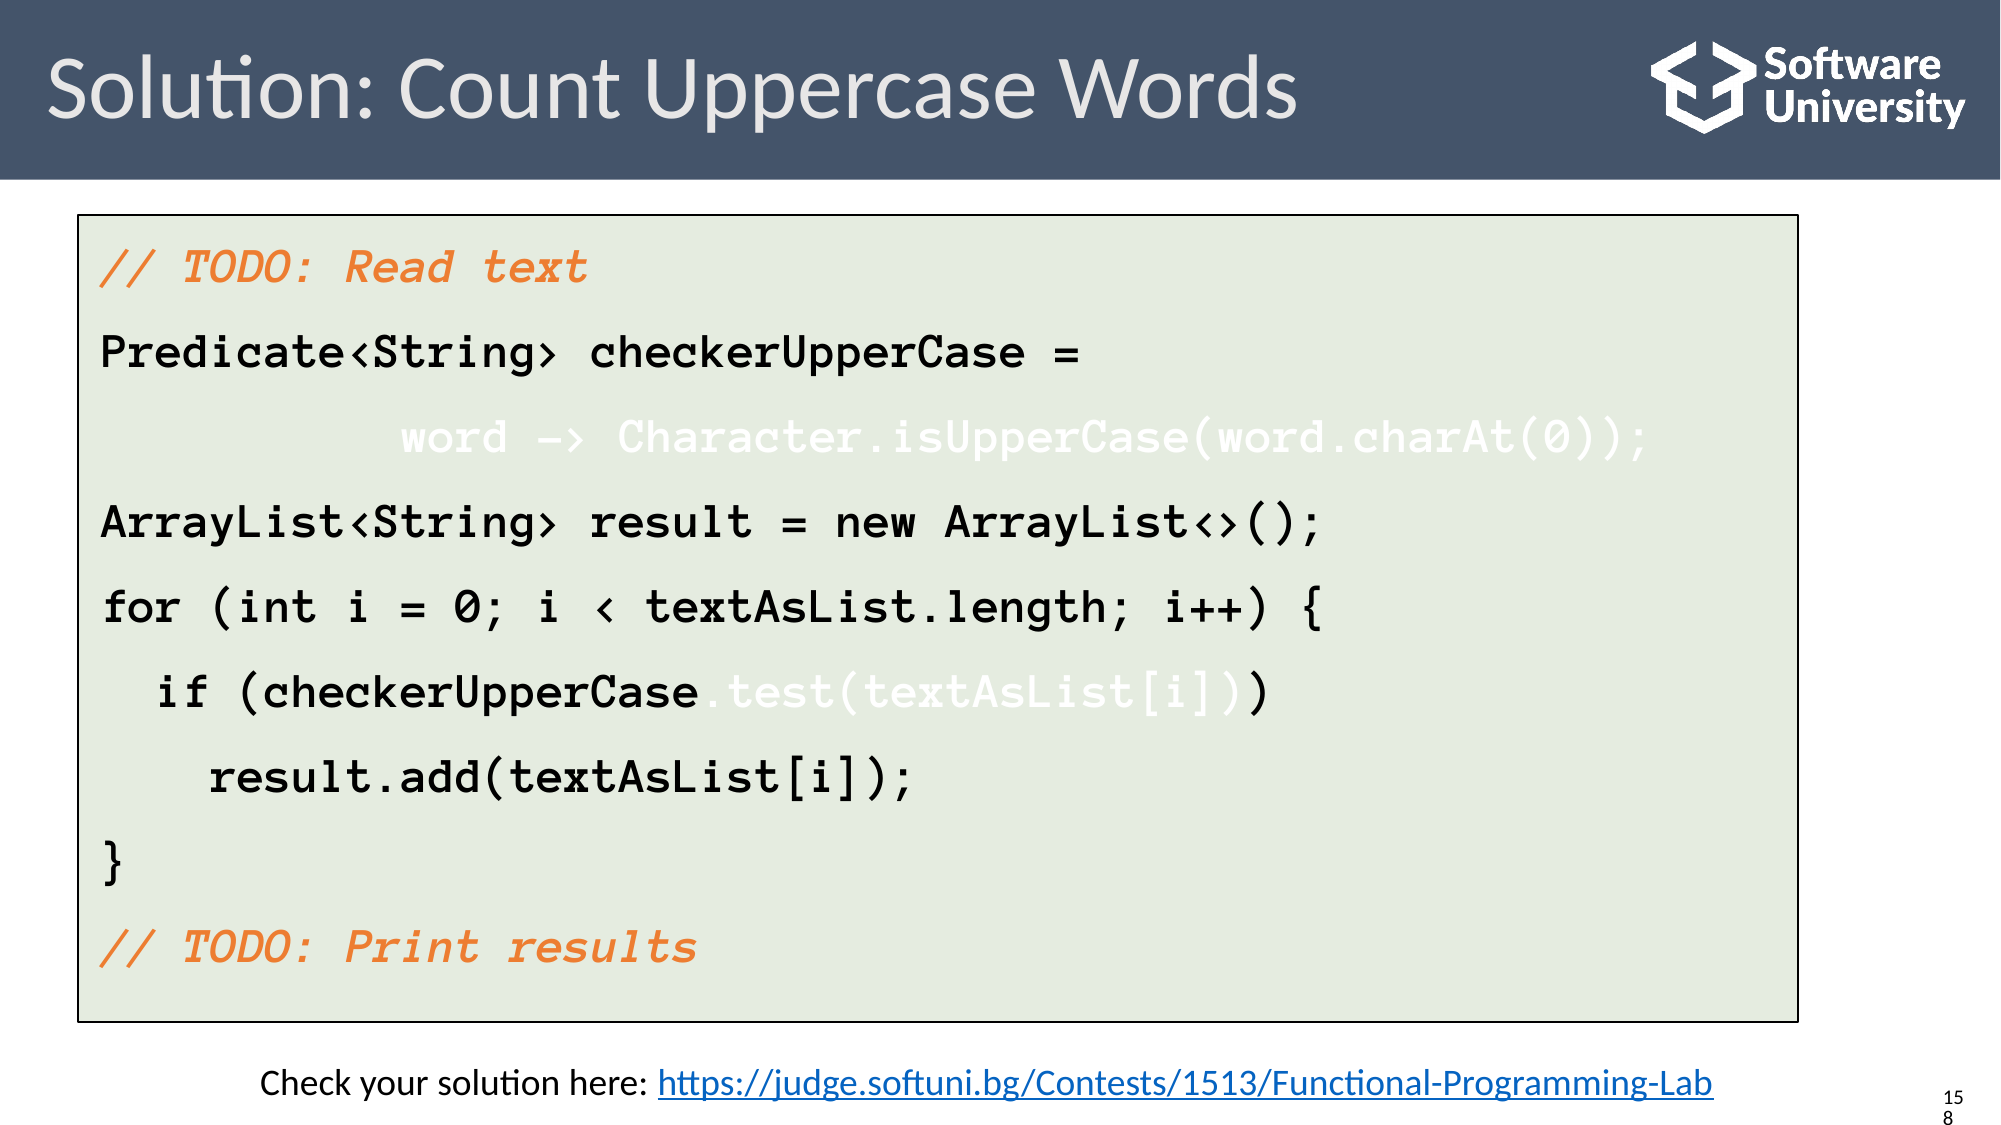

# Solution: Count Uppercase Words
// TODO: Read text
Predicate<String> checkerUpperCase =
         	word -> Character.isUpperCase(word.charAt(0));
ArrayList<String> result = new ArrayList<>();
for (int i = 0; i < textAsList.length; i++) {
  if (checkerUpperCase.test(textAsList[i]))
    result.add(textAsList[i]);
}
// TODO: Print results
Check your solution here: https://judge.softuni.bg/Contests/1513/Functional-Programming-Lab
158